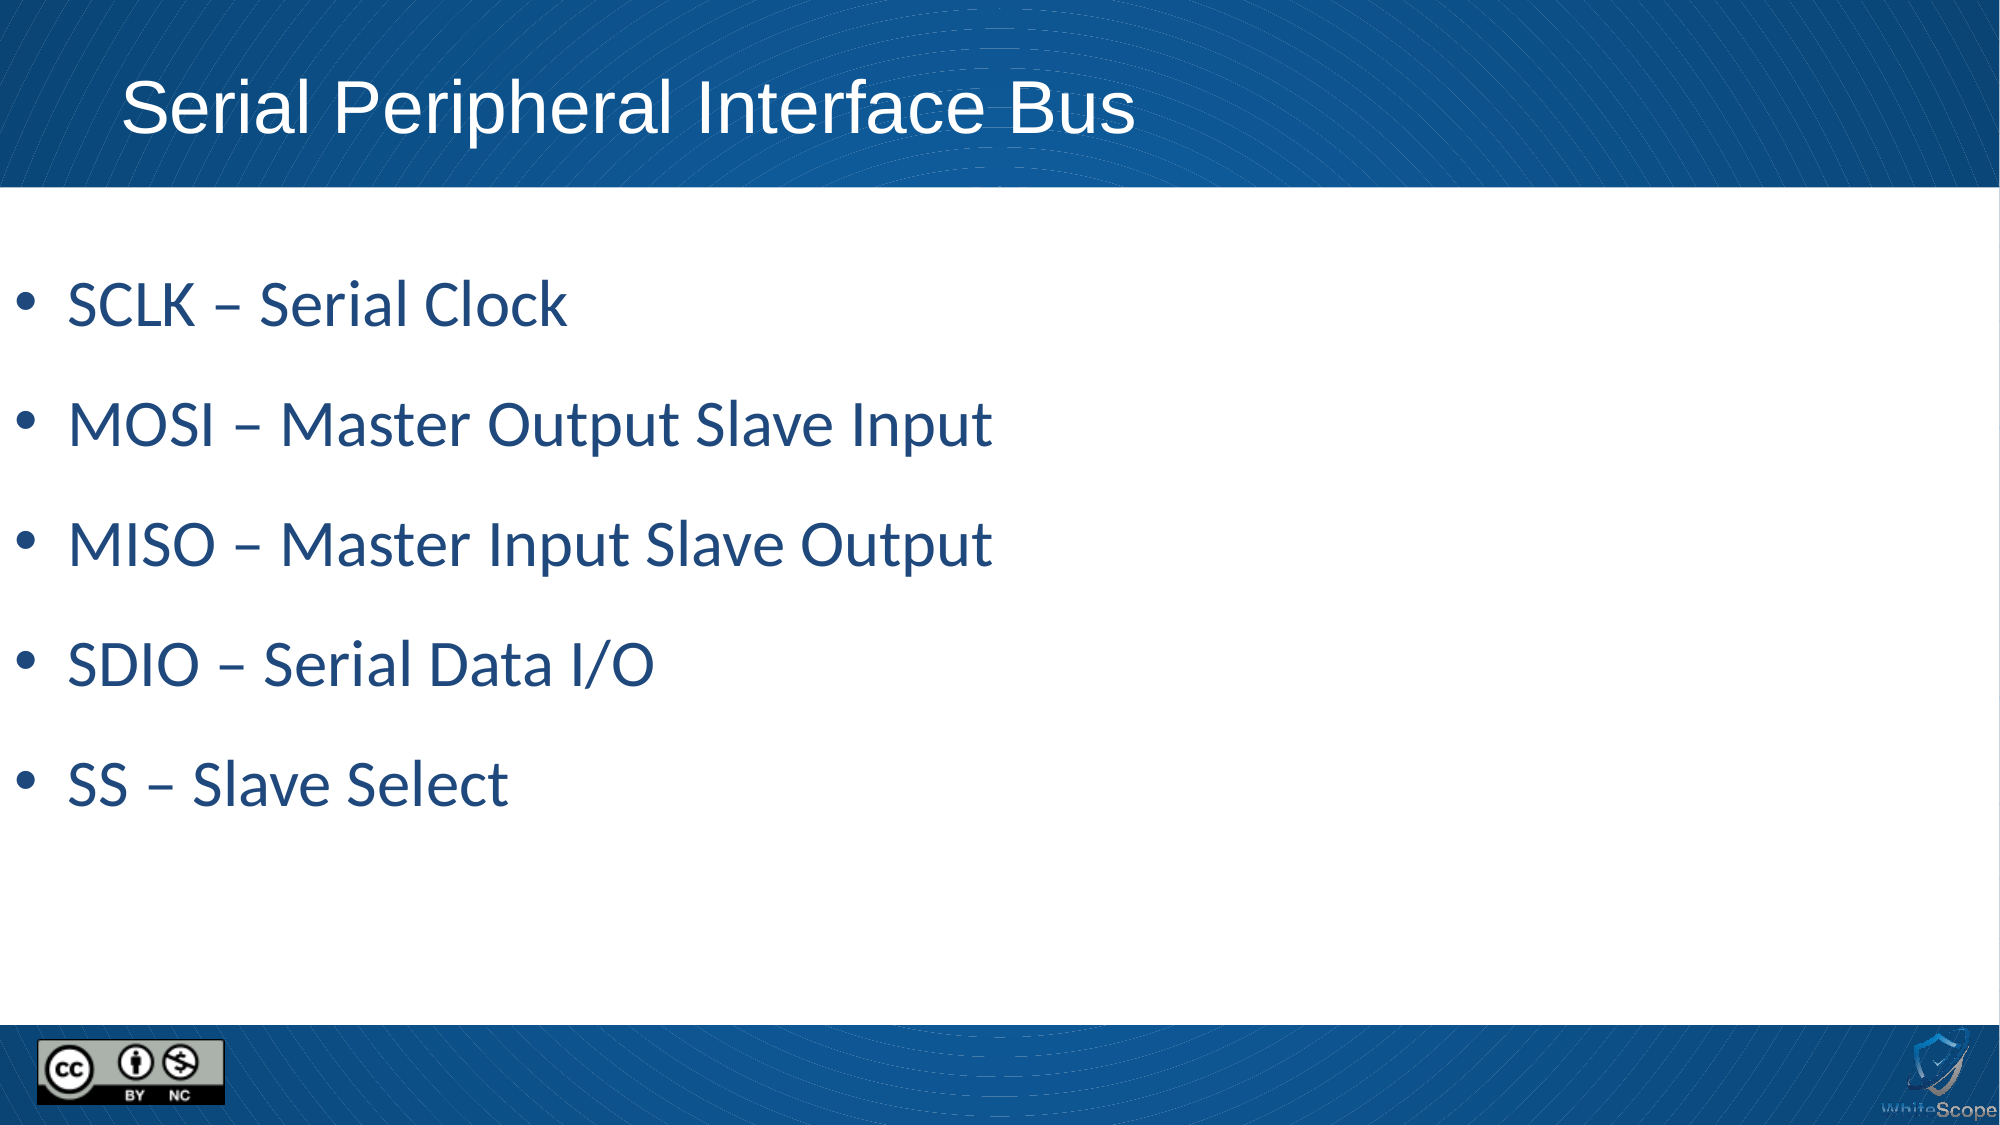

# Serial Peripheral Interface Bus
  SCLK – Serial Clock
  MOSI – Master Output Slave Input
  MISO – Master Input Slave Output
  SDIO – Serial Data I/O
  SS – Slave Select